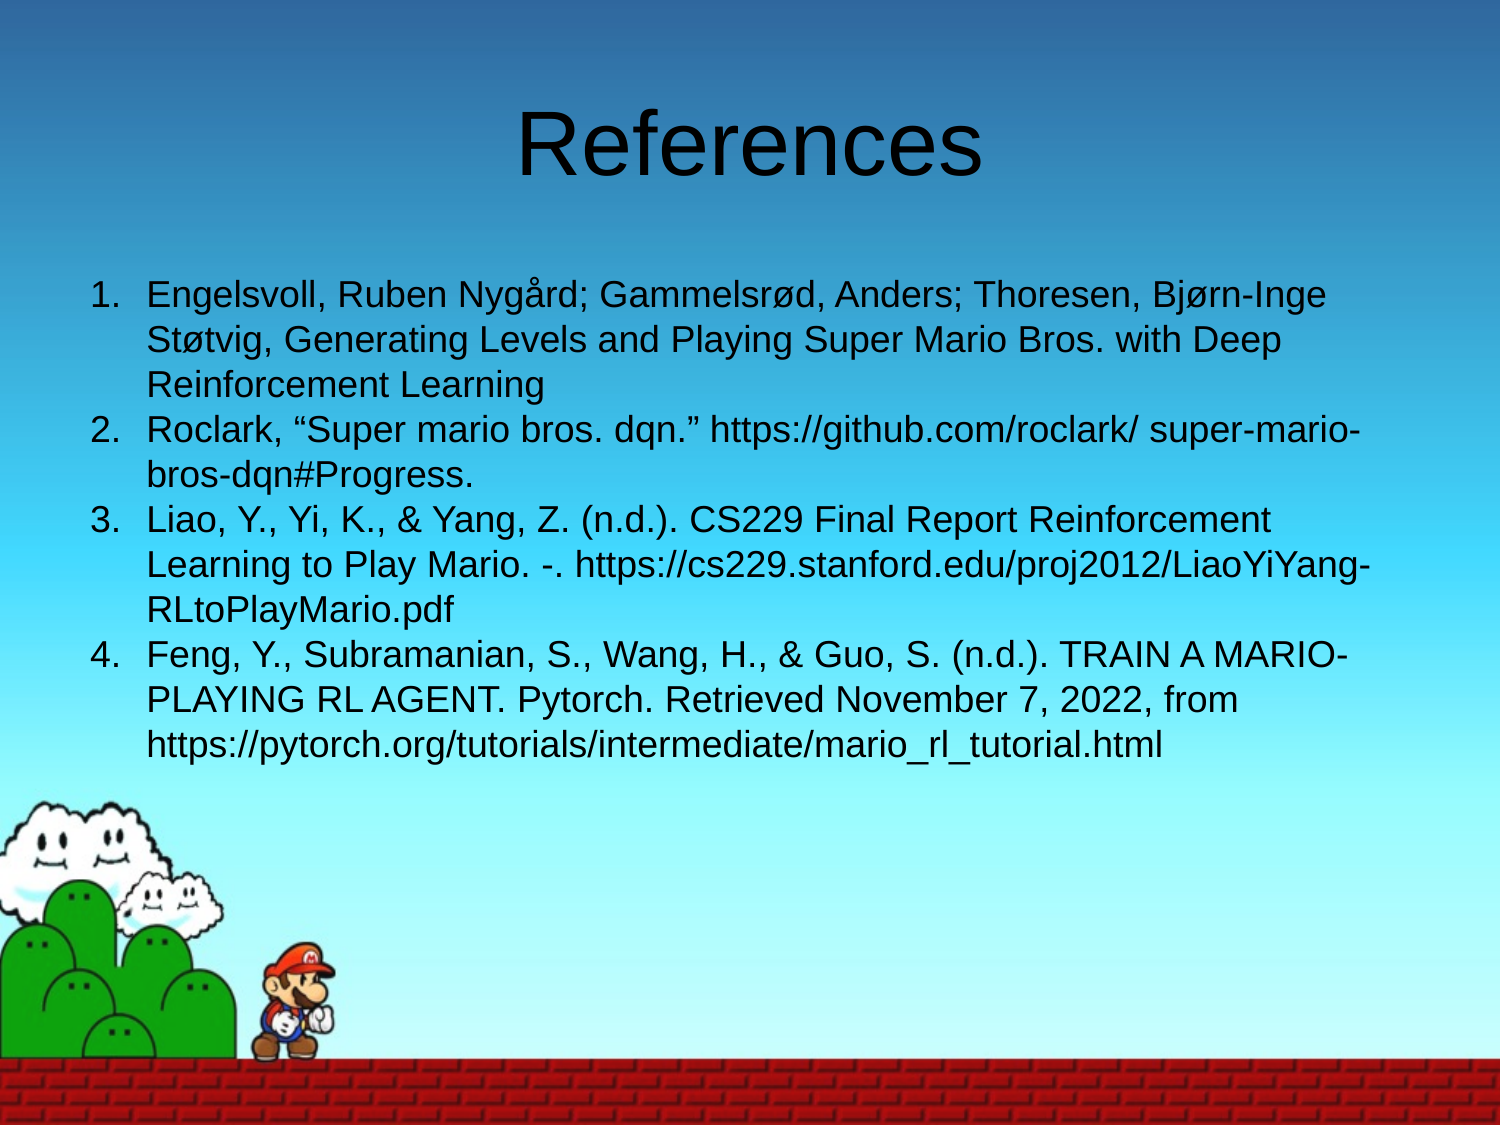

# References
Engelsvoll, Ruben Nygård; Gammelsrød, Anders; Thoresen, Bjørn-Inge Støtvig, Generating Levels and Playing Super Mario Bros. with Deep Reinforcement Learning
Roclark, “Super mario bros. dqn.” https://github.com/roclark/ super-mario-bros-dqn#Progress.
Liao, Y., Yi, K., & Yang, Z. (n.d.). CS229 Final Report Reinforcement Learning to Play Mario. -. https://cs229.stanford.edu/proj2012/LiaoYiYang-RLtoPlayMario.pdf
Feng, Y., Subramanian, S., Wang, H., & Guo, S. (n.d.). TRAIN A MARIO-PLAYING RL AGENT. Pytorch. Retrieved November 7, 2022, from https://pytorch.org/tutorials/intermediate/mario_rl_tutorial.html